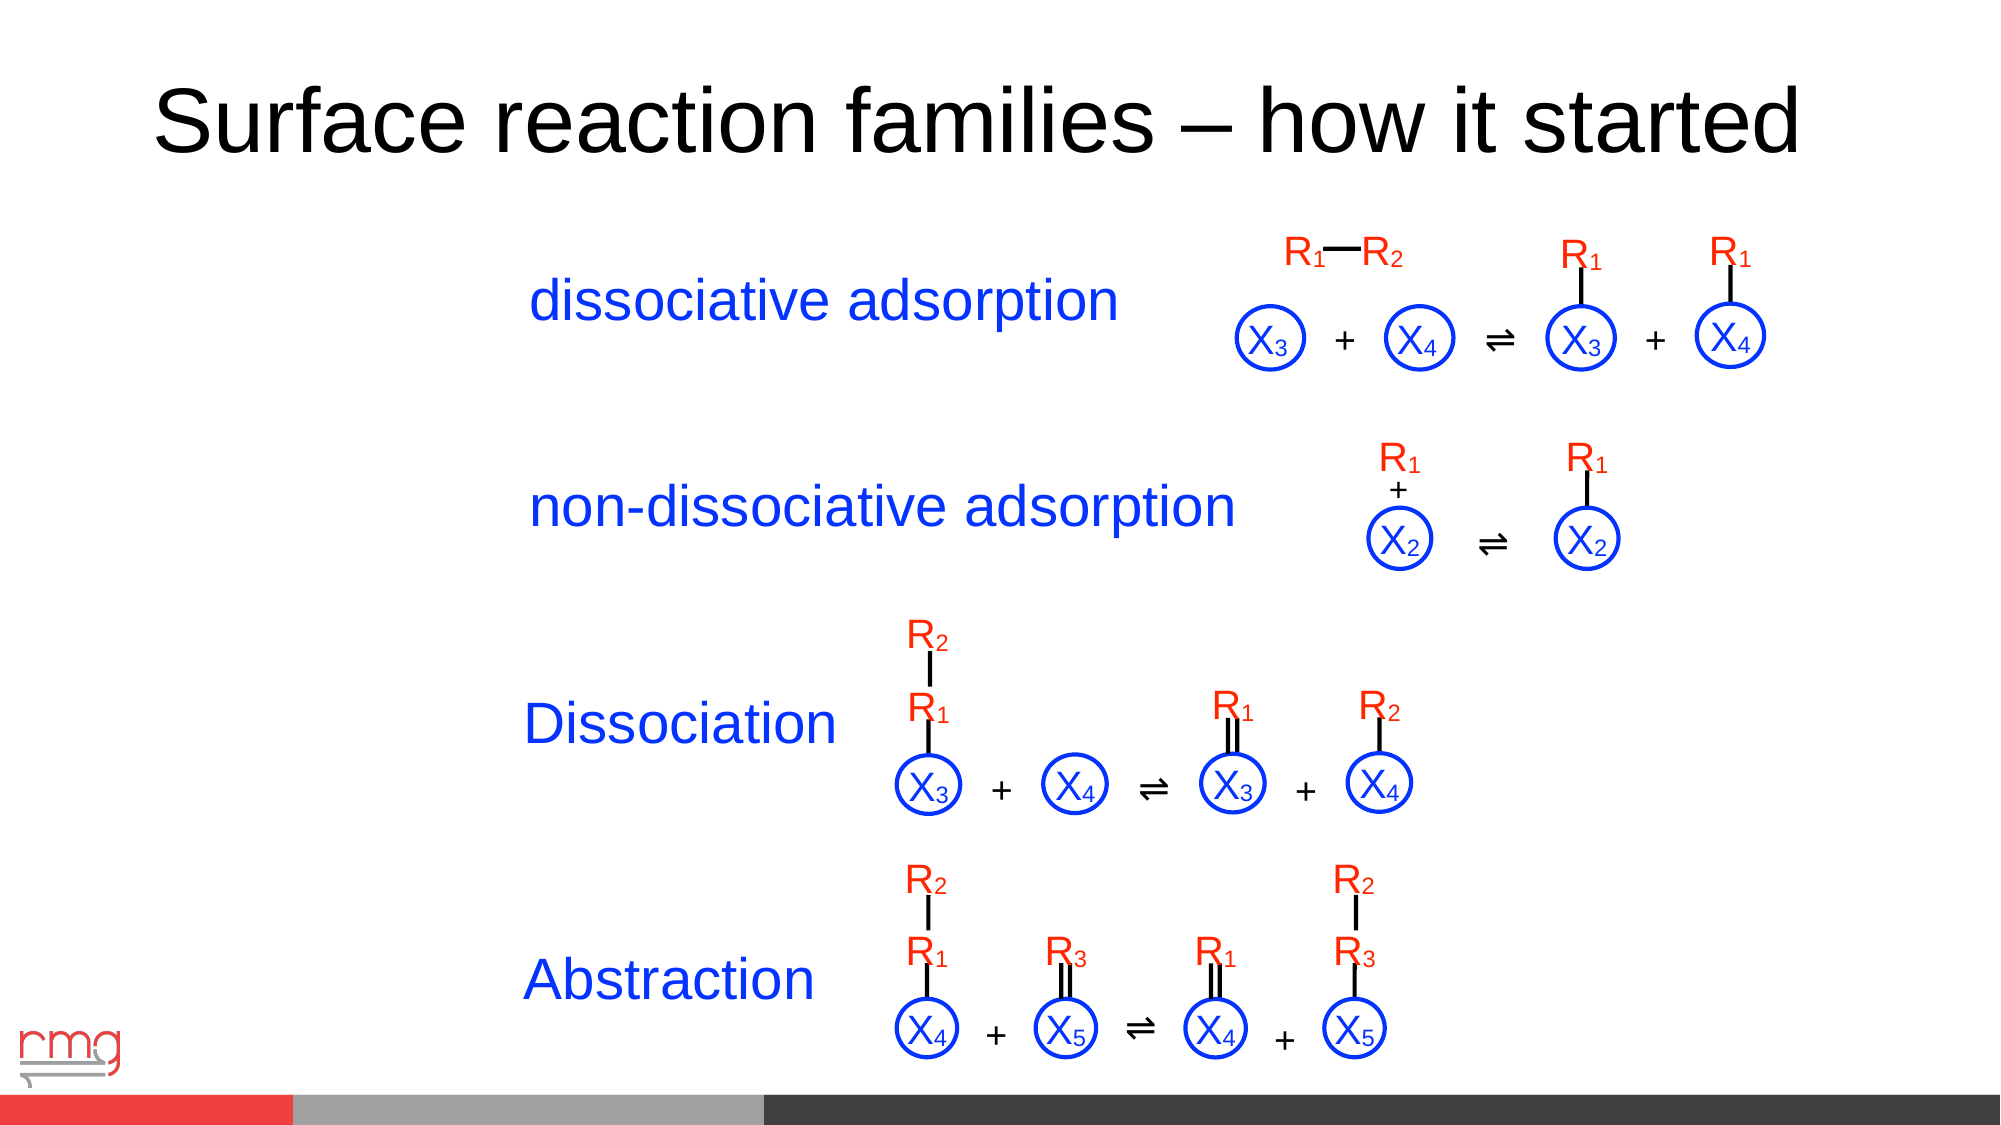

# Surface reaction families – how it started
R1
R2

R1

X4
R1

X3

X3

X4
⇌
+
+
dissociative adsorption
R1

X2
+
R1

X2
⇌
non-dissociative adsorption
R2

R1

X3
R2

X4
R1

X3

X4
⇌
+
+
Dissociation
R2

R1

X4
R2

R3

X5
R3

X5

R1

X4

⇌
+
+
Abstraction